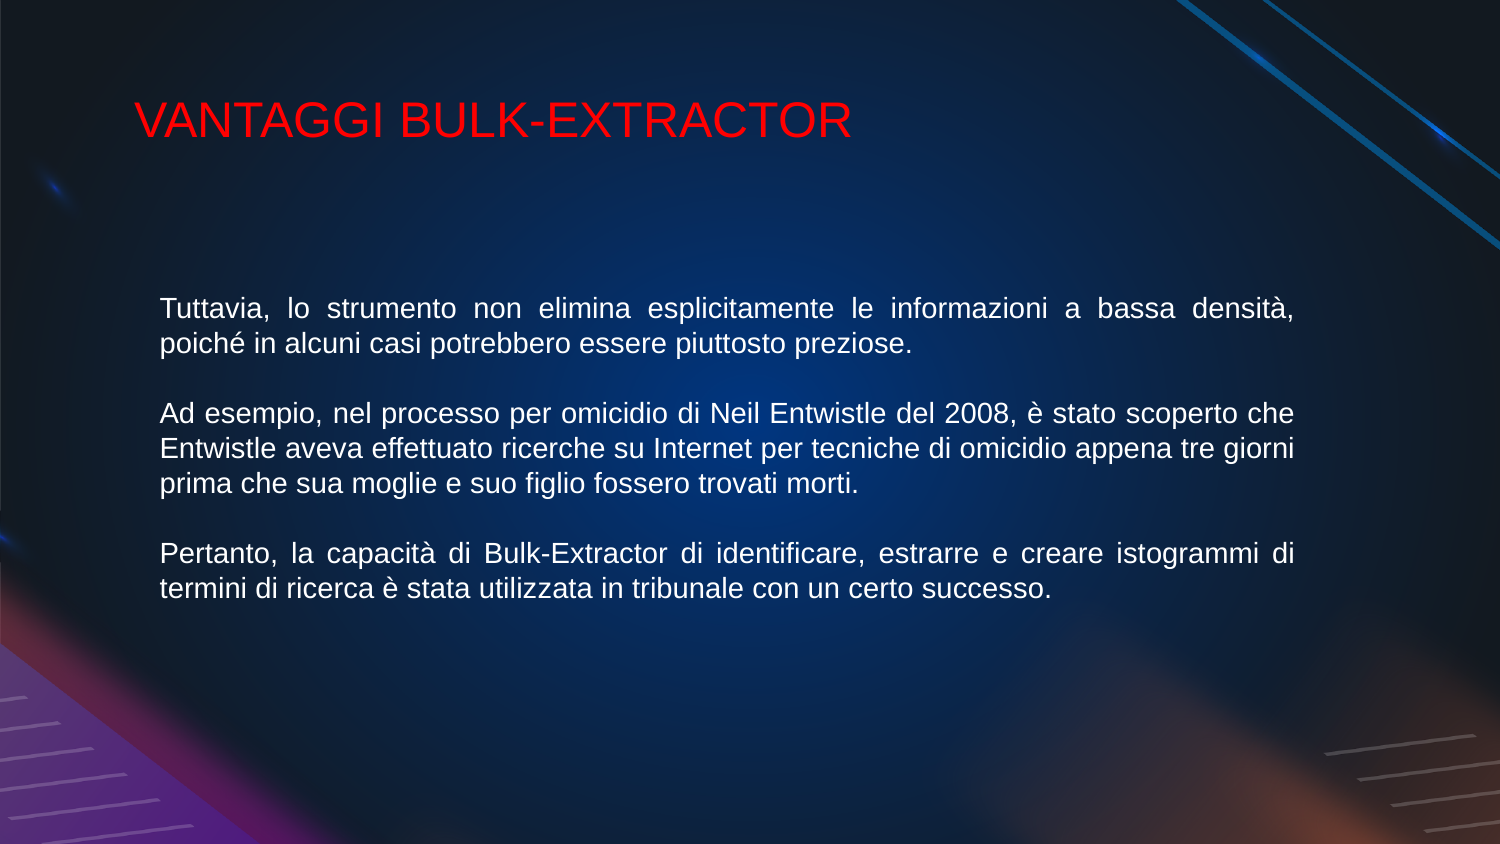

# VANTAGGI BULK-EXTRACTOR

Tuttavia, lo strumento non elimina esplicitamente le informazioni a bassa densità, poiché in alcuni casi potrebbero essere piuttosto preziose.

Ad esempio, nel processo per omicidio di Neil Entwistle del 2008, è stato scoperto che Entwistle aveva effettuato ricerche su Internet per tecniche di omicidio appena tre giorni prima che sua moglie e suo figlio fossero trovati morti.

Pertanto, la capacità di Bulk-Extractor di identificare, estrarre e creare istogrammi di termini di ricerca è stata utilizzata in tribunale con un certo successo.